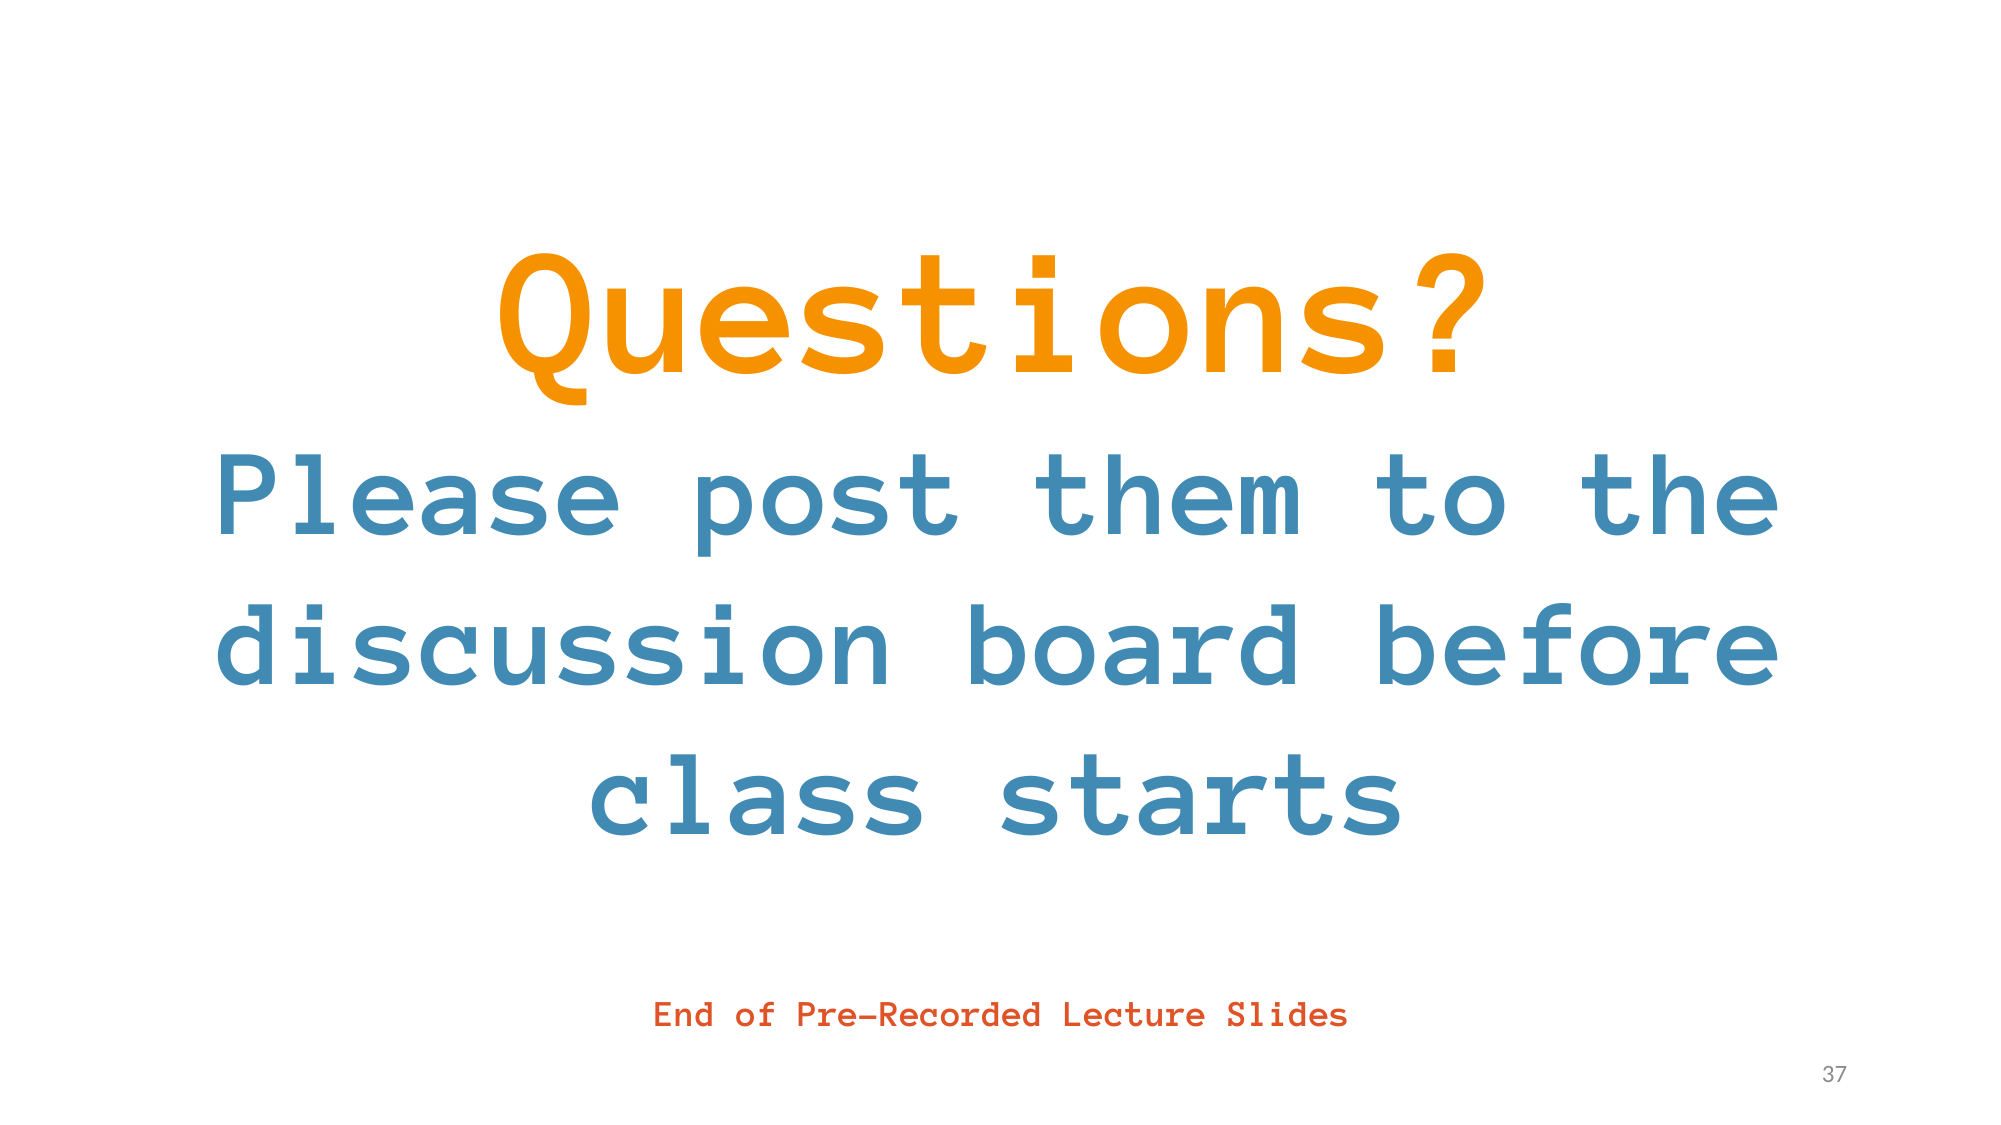

Questions?
Please post them to the discussion board before class starts
End of Pre-Recorded Lecture Slides
37